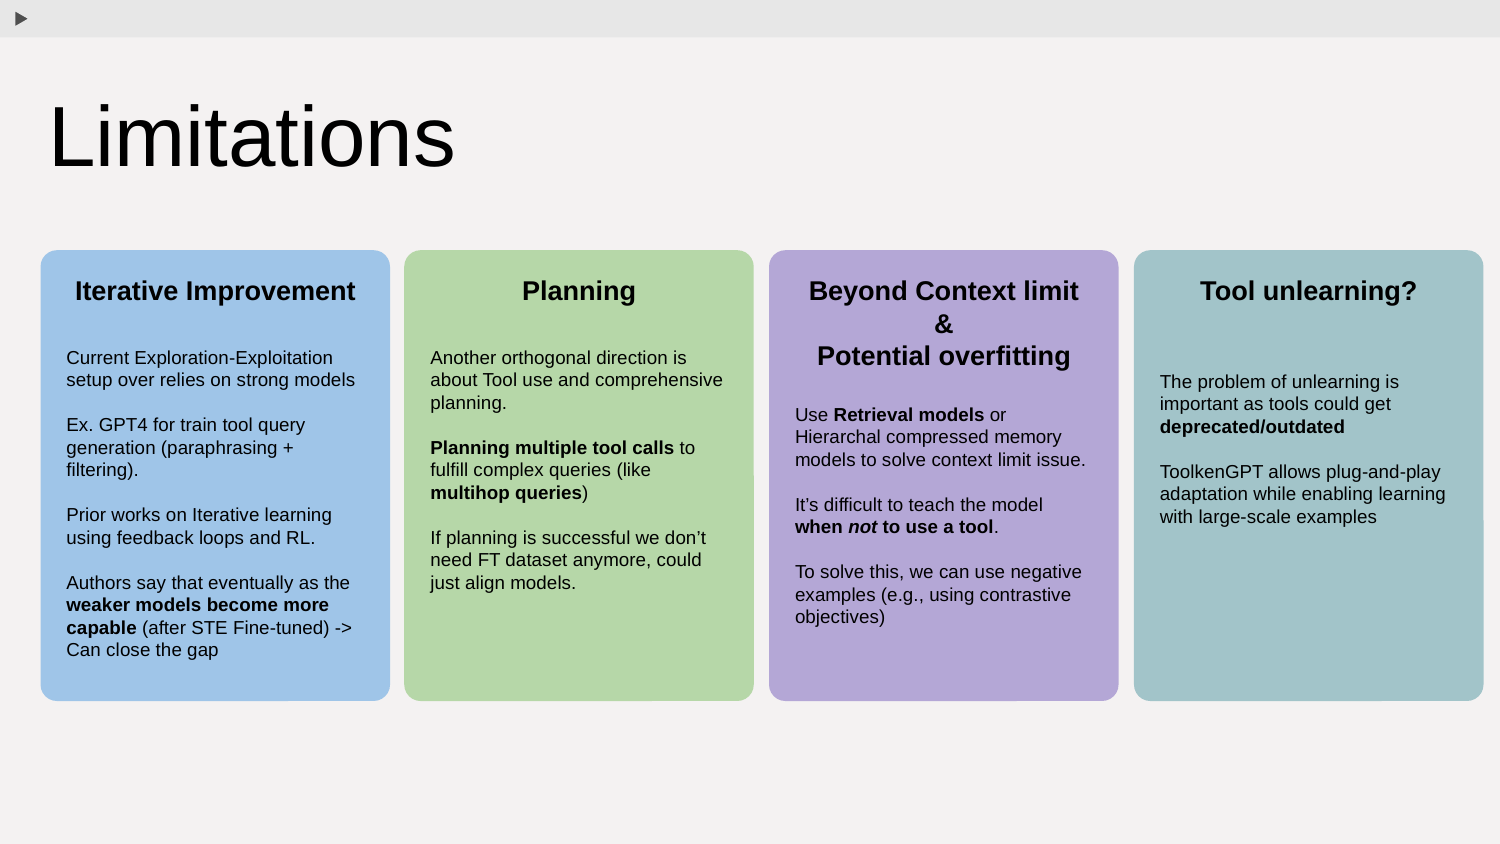

# Limitations

Iterative Improvement
Planning
Beyond Context limit
&
Potential overfitting
Tool unlearning?
Current Exploration-Exploitation setup over relies on strong models

Ex. GPT4 for train tool query generation (paraphrasing + filtering).

Prior works on Iterative learning using feedback loops and RL.

Authors say that eventually as the weaker models become more capable (after STE Fine-tuned) -> Can close the gap
Another orthogonal direction is about Tool use and comprehensive planning.

Planning multiple tool calls to fulfill complex queries (like multihop queries)

If planning is successful we don’t need FT dataset anymore, could just align models.

The problem of unlearning is important as tools could get deprecated/outdated

ToolkenGPT allows plug-and-play adaptation while enabling learning with large-scale examples
Use Retrieval models or Hierarchal compressed memory models to solve context limit issue.

It’s difficult to teach the model when not to use a tool.

To solve this, we can use negative examples (e.g., using contrastive objectives)